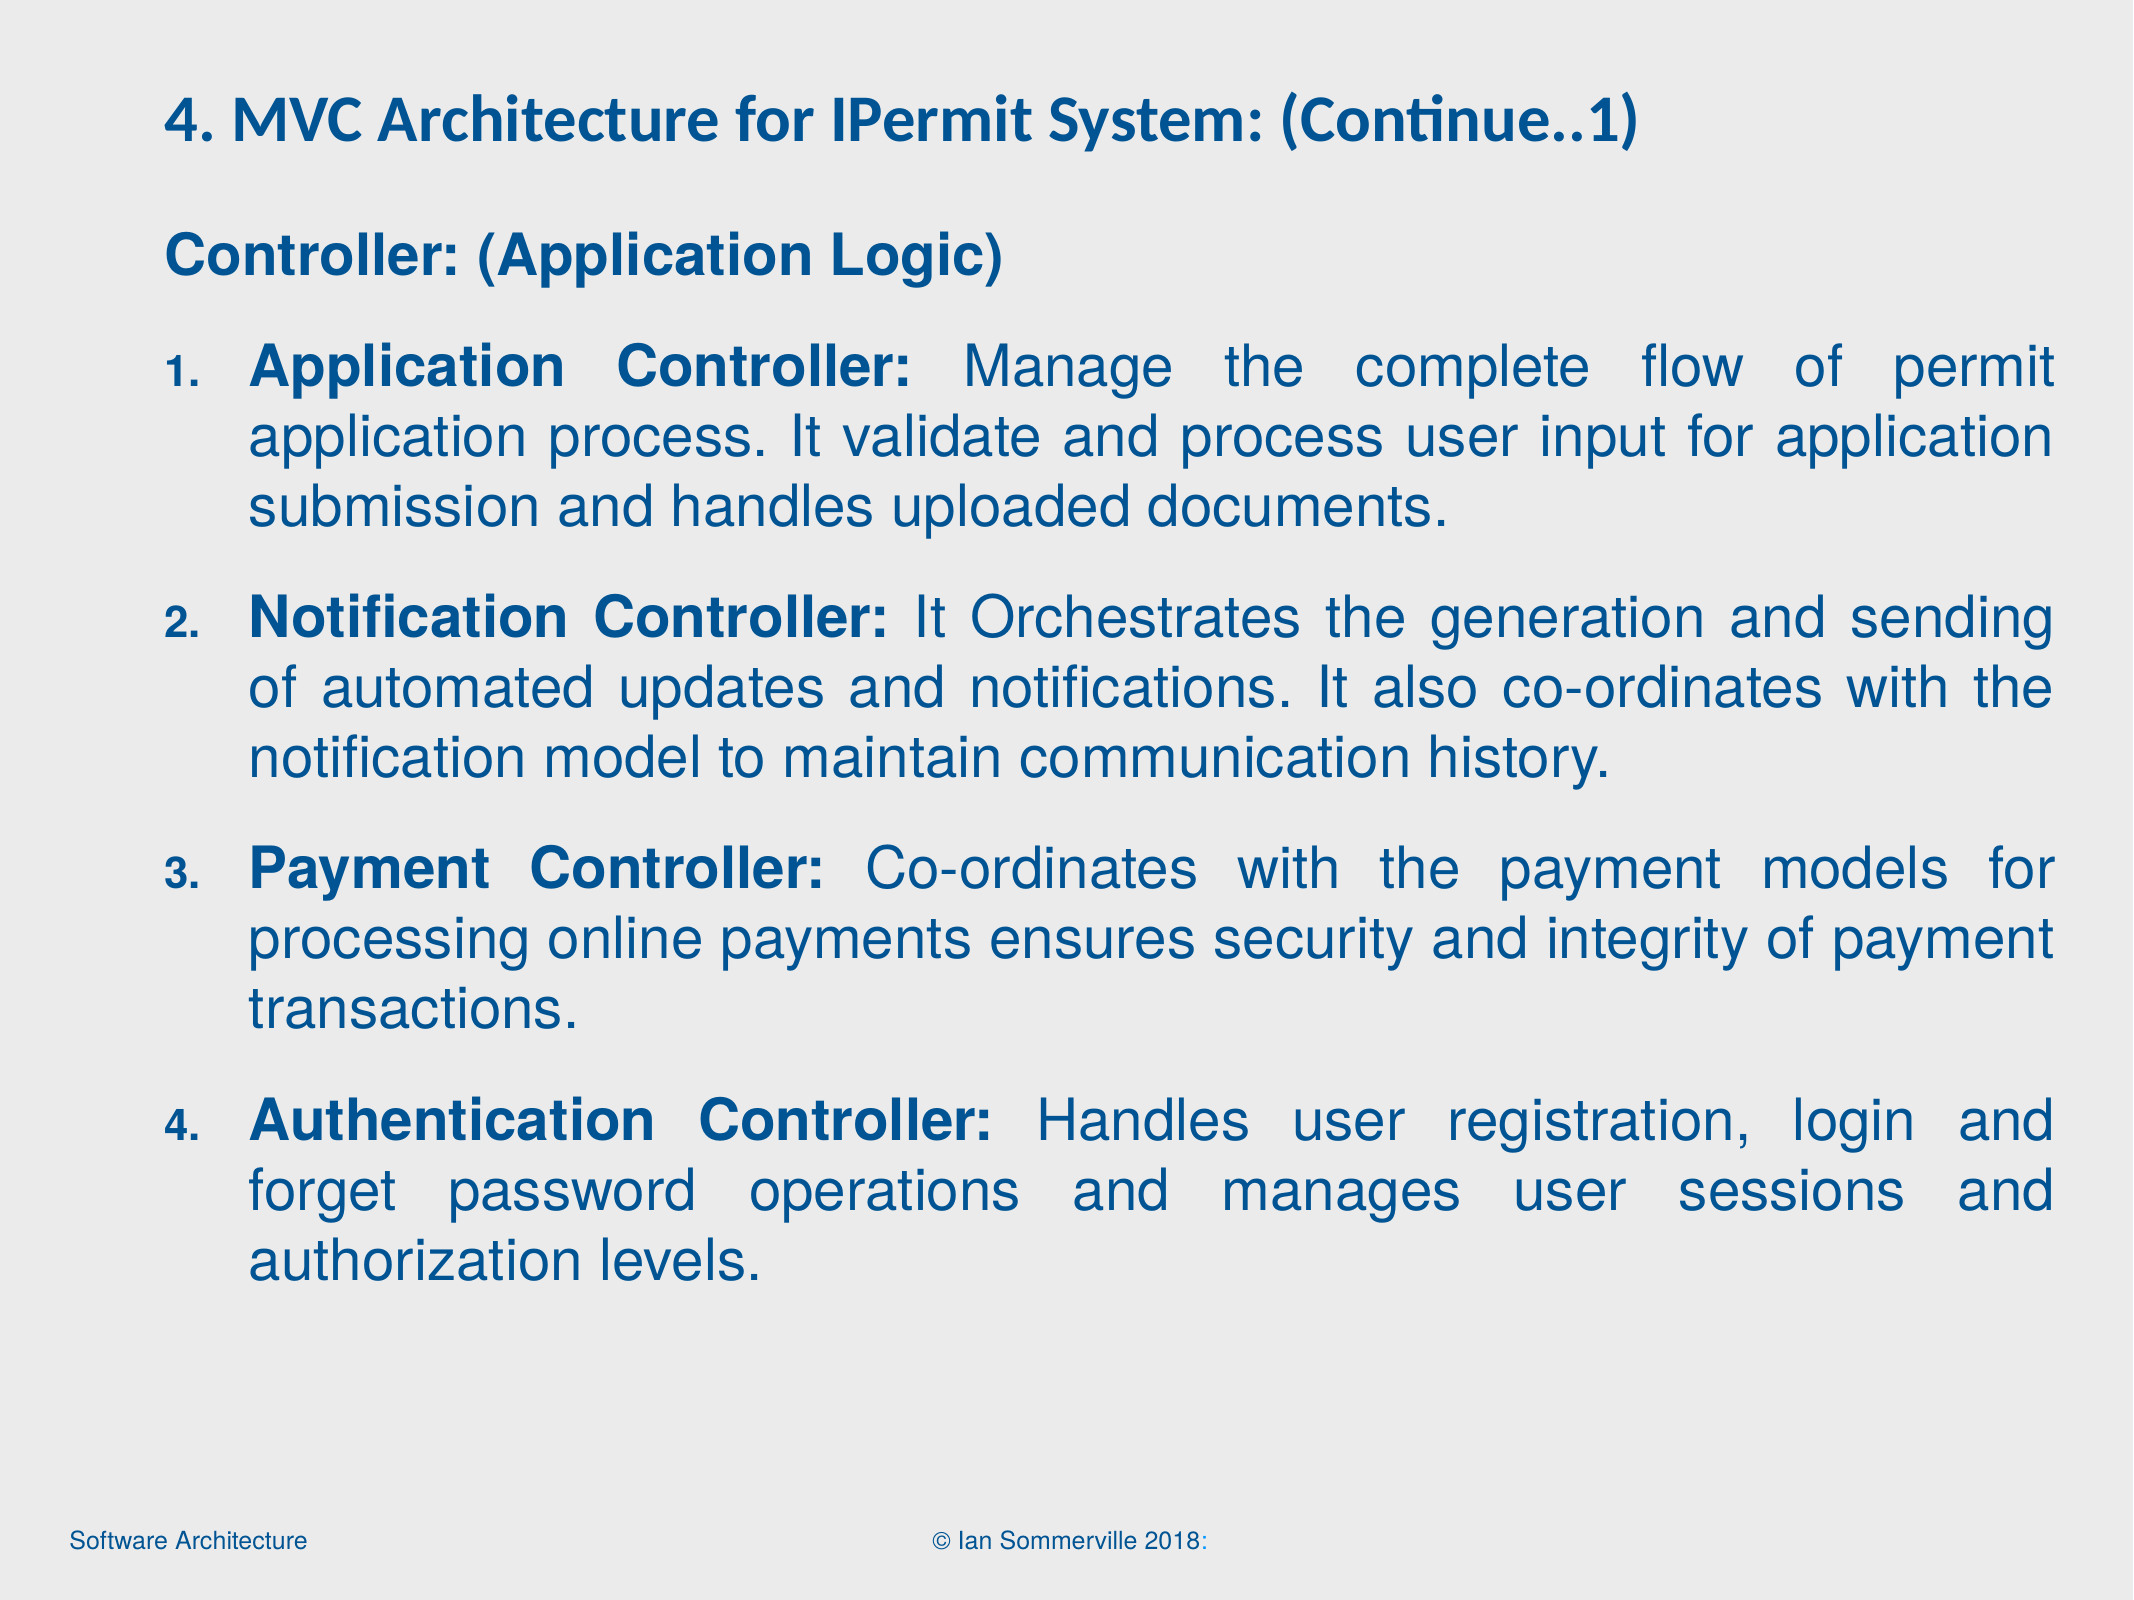

# 4. MVC Architecture for IPermit System: (Continue..1)
Controller: (Application Logic)
Application Controller: Manage the complete flow of permit application process. It validate and process user input for application submission and handles uploaded documents.
Notification Controller: It Orchestrates the generation and sending of automated updates and notifications. It also co-ordinates with the notification model to maintain communication history.
Payment Controller: Co-ordinates with the payment models for processing online payments ensures security and integrity of payment transactions.
Authentication Controller: Handles user registration, login and forget password operations and manages user sessions and authorization levels.